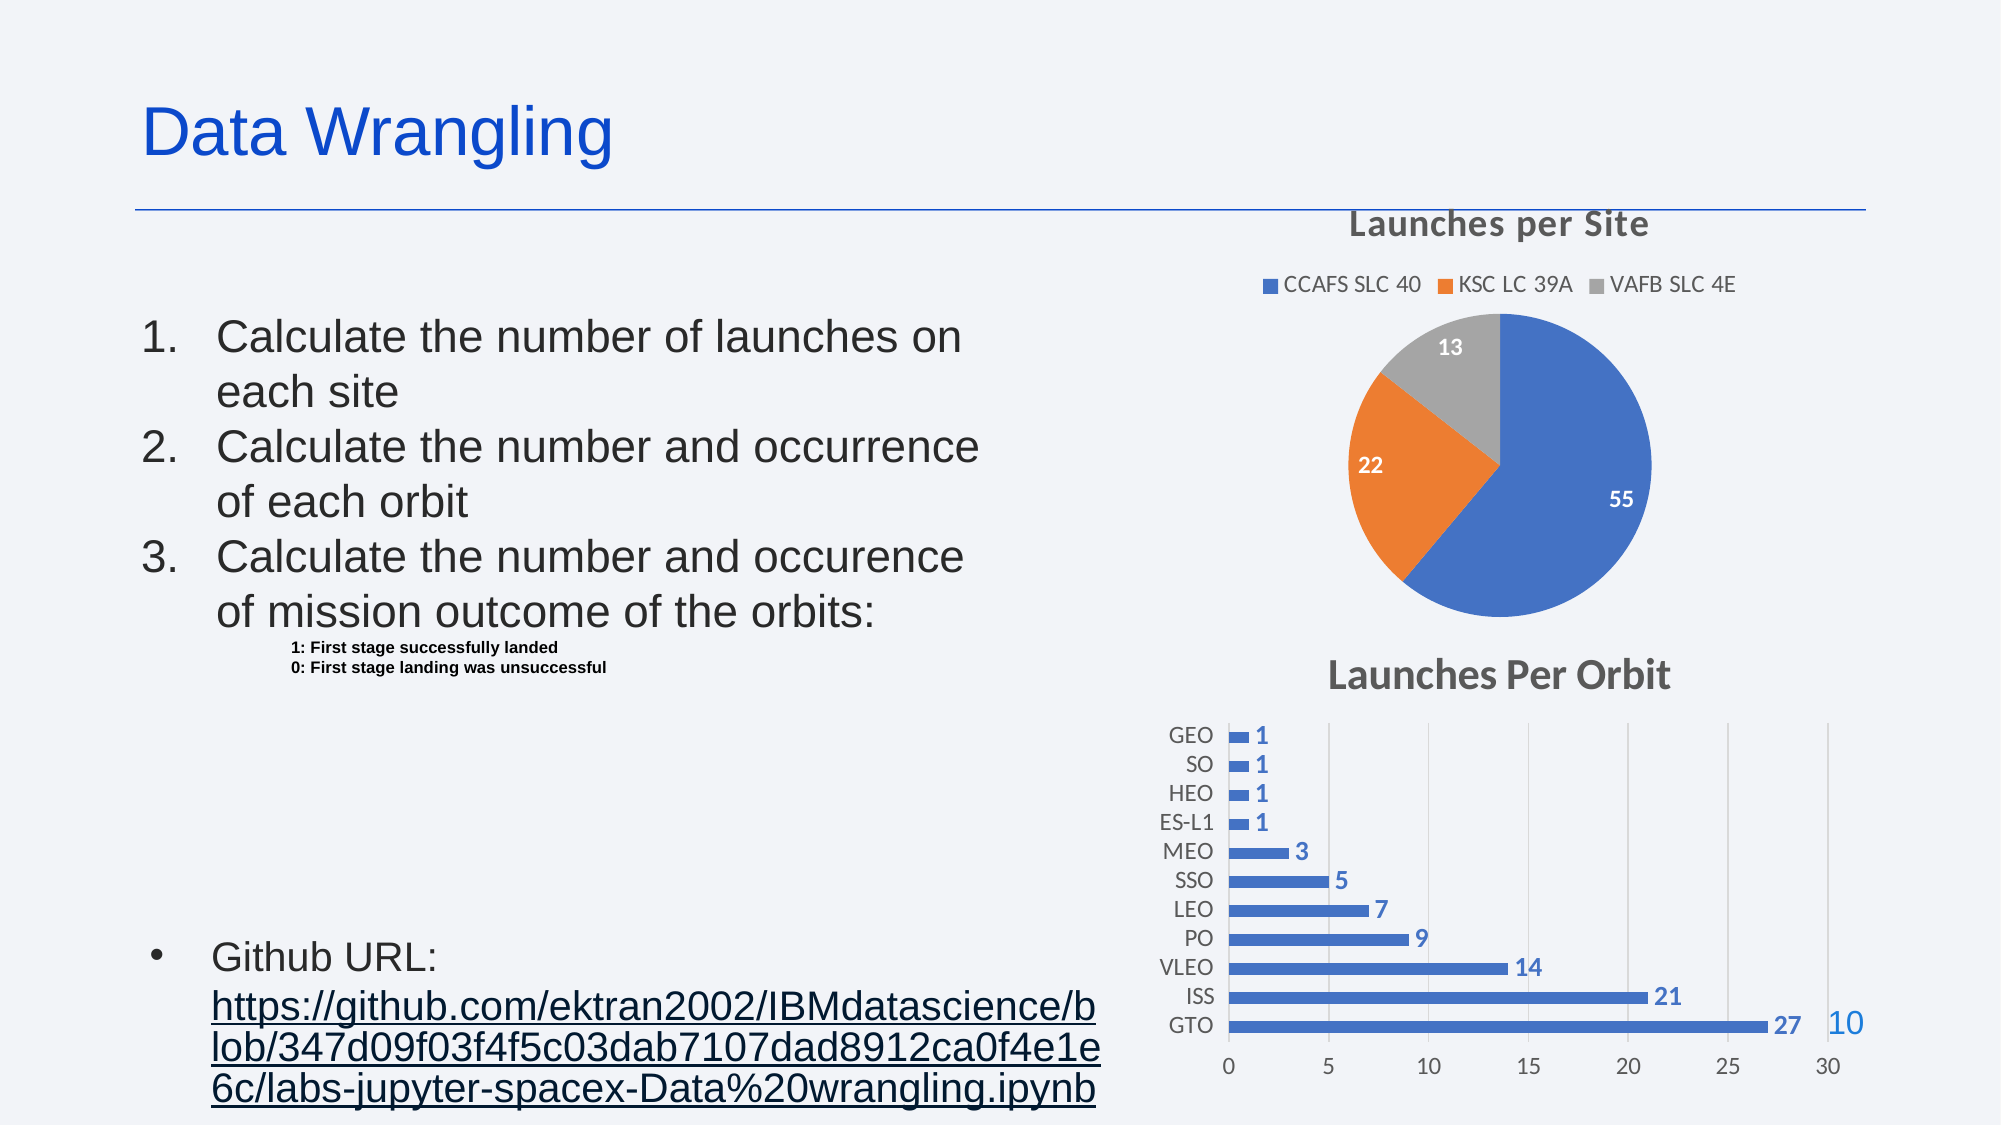

Data Wrangling

### Chart: Launches per Site

| Category | Launch Site |
|---|---|
| CCAFS SLC 40 | 55.0 |
| KSC LC 39A | 22.0 |
| VAFB SLC 4E | 13.0 |
Calculate the number of launches on each site
Calculate the number and occurrence of each orbit
Calculate the number and occurence of mission outcome of the orbits:
1: First stage successfully landed
0: First stage landing was unsuccessful

### Chart: Launches Per Orbit

| Category | Orbits |
|---|---|
| GTO | 27.0 |
| ISS | 21.0 |
| VLEO | 14.0 |
| PO | 9.0 |
| LEO | 7.0 |
| SSO | 5.0 |
| MEO | 3.0 |
| ES-L1 | 1.0 |
| HEO | 1.0 |
| SO | 1.0 |
| GEO | 1.0 |
Github URL: https://github.com/ektran2002/IBMdatascience/blob/347d09f03f4f5c03dab7107dad8912ca0f4e1e6c/labs-jupyter-spacex-Data%20wrangling.ipynb

10